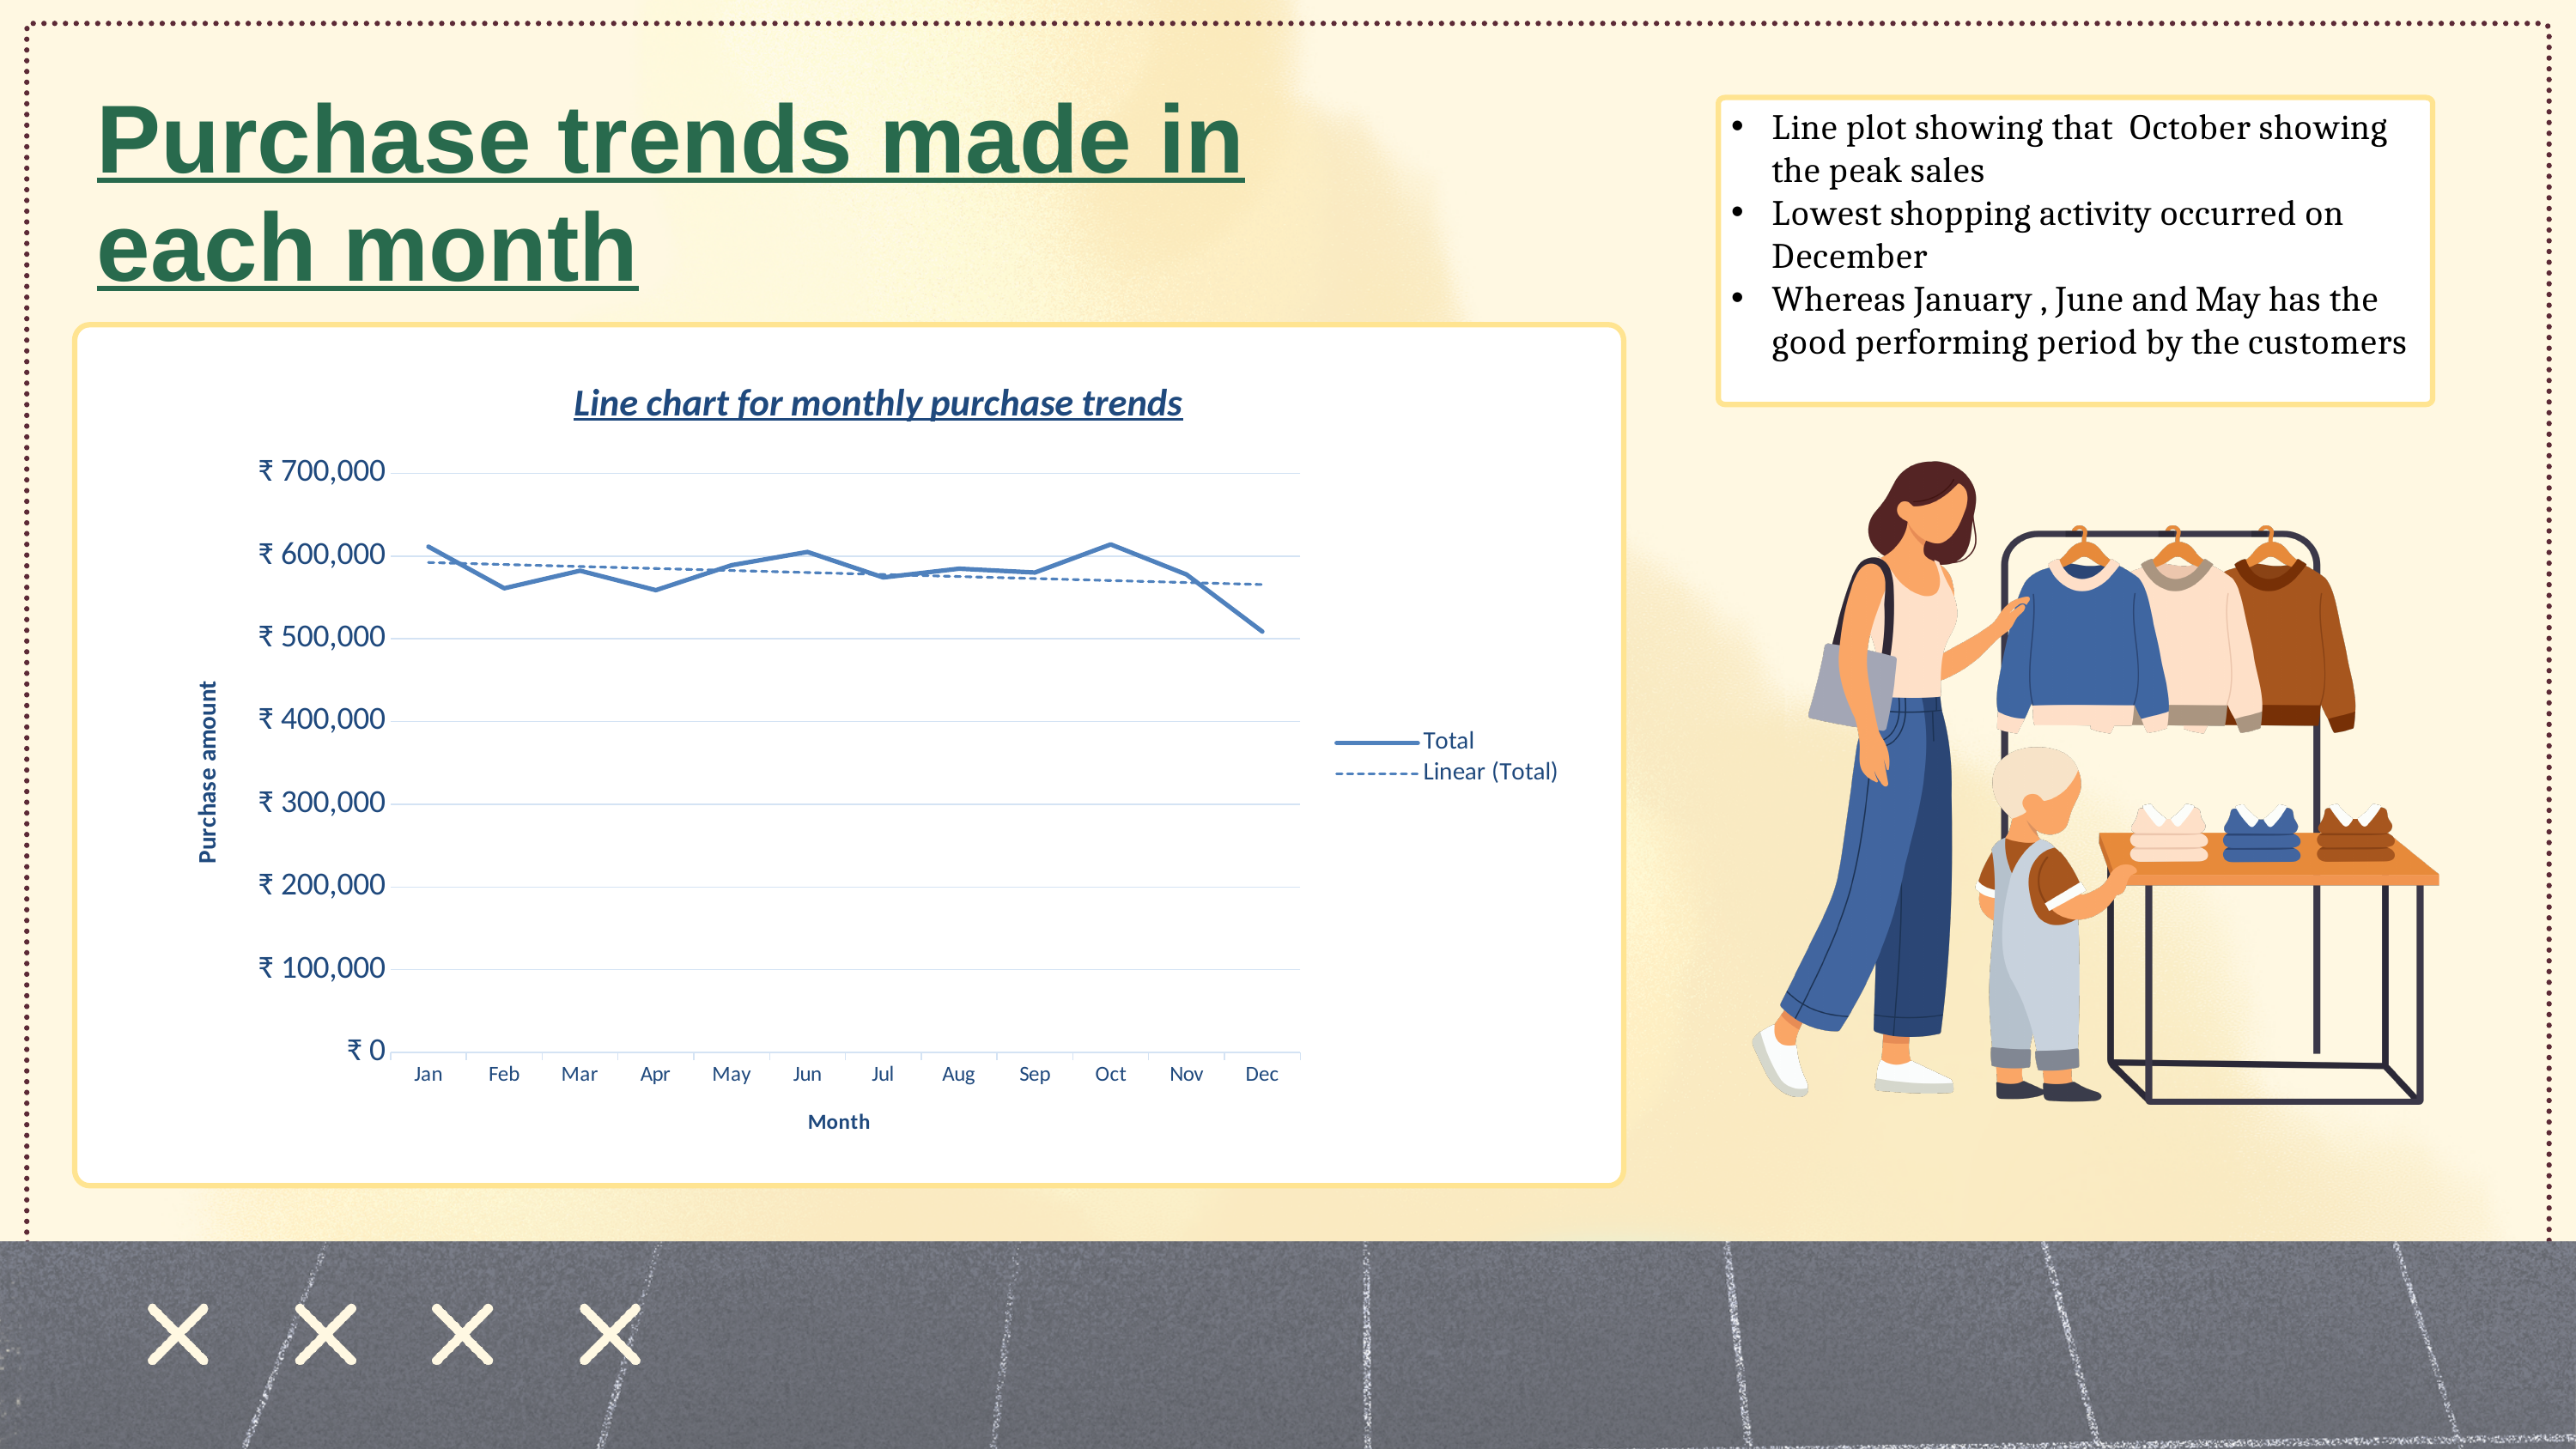

Purchase trends made in each month

Line plot showing that  October showing the peak sales
Lowest shopping activity occurred on December
Whereas January , June and May has the good performing period by the customers

### Chart: Line chart for monthly purchase trends

| Category | Total |
|---|---|
| Jan | 611369.2700000001 |
| Feb | 561010.3400000002 |
| Mar | 582297.6299999997 |
| Apr | 558747.569999999 |
| May | 588995.1999999995 |
| Jun | 604936.92 |
| Jul | 574150.8899999992 |
| Aug | 584766.4099999998 |
| Sep | 580111.3700000003 |
| Oct | 614068.6299999999 |
| Nov | 577702.6700000002 |
| Dec | 508708.5099999997 |